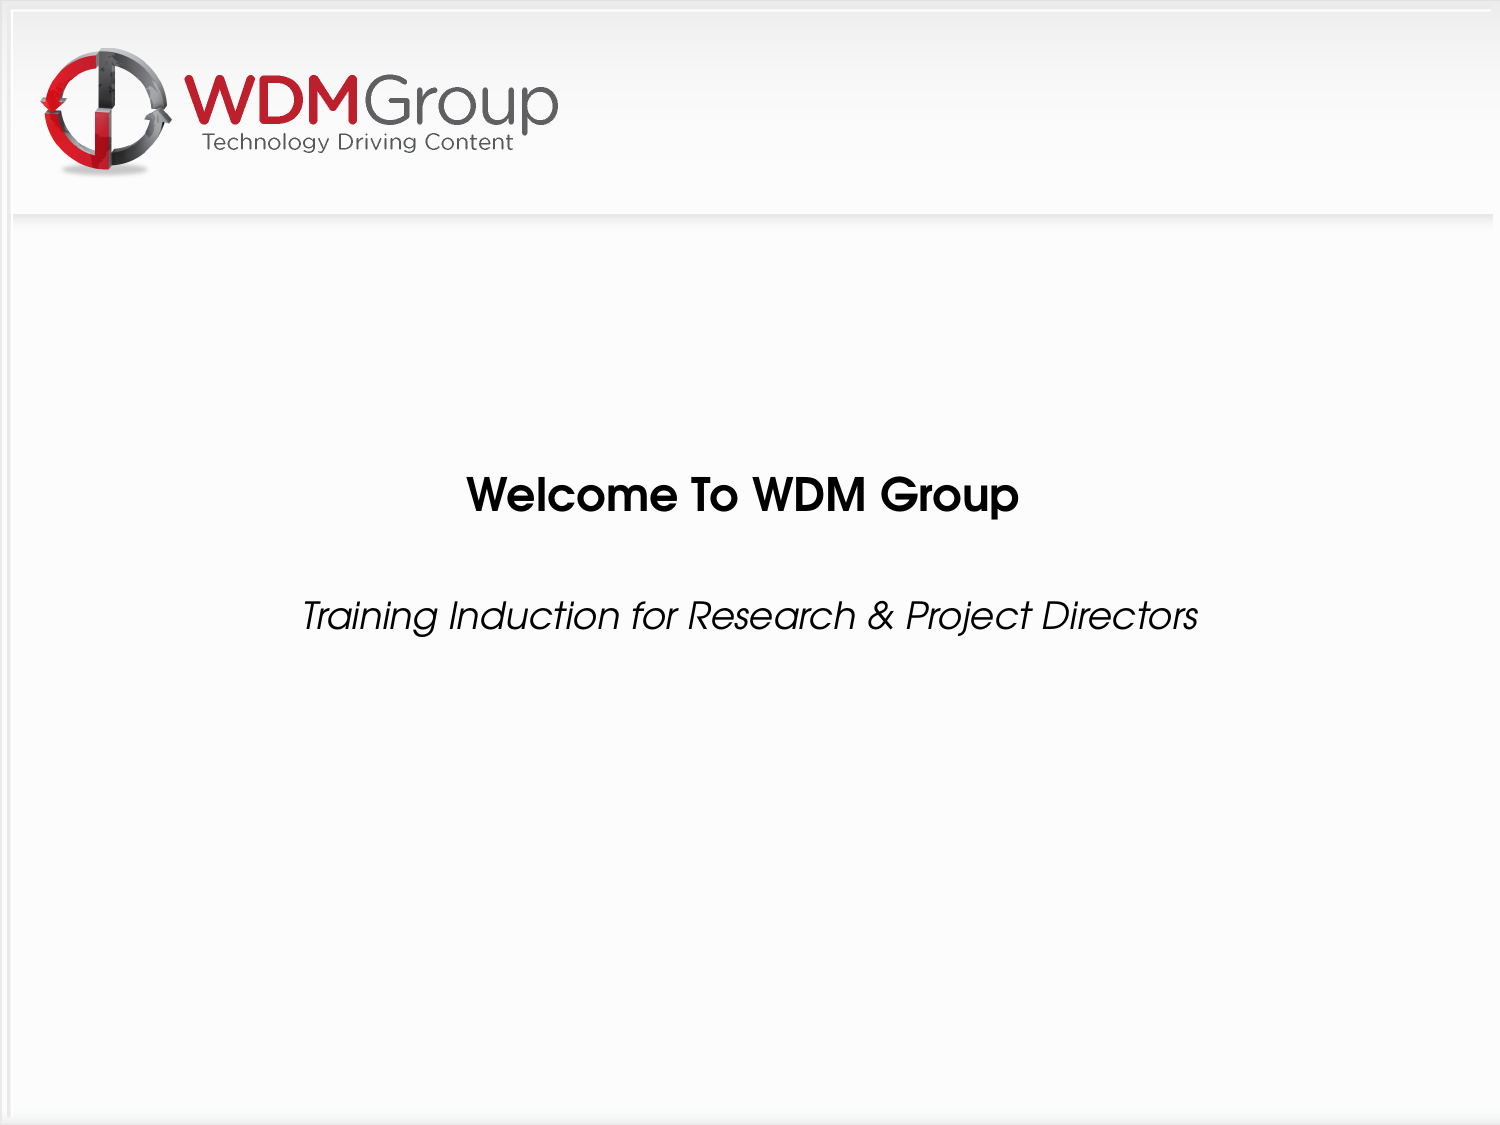

# Welcome To WDM Group
Training Induction for Research & Project Directors